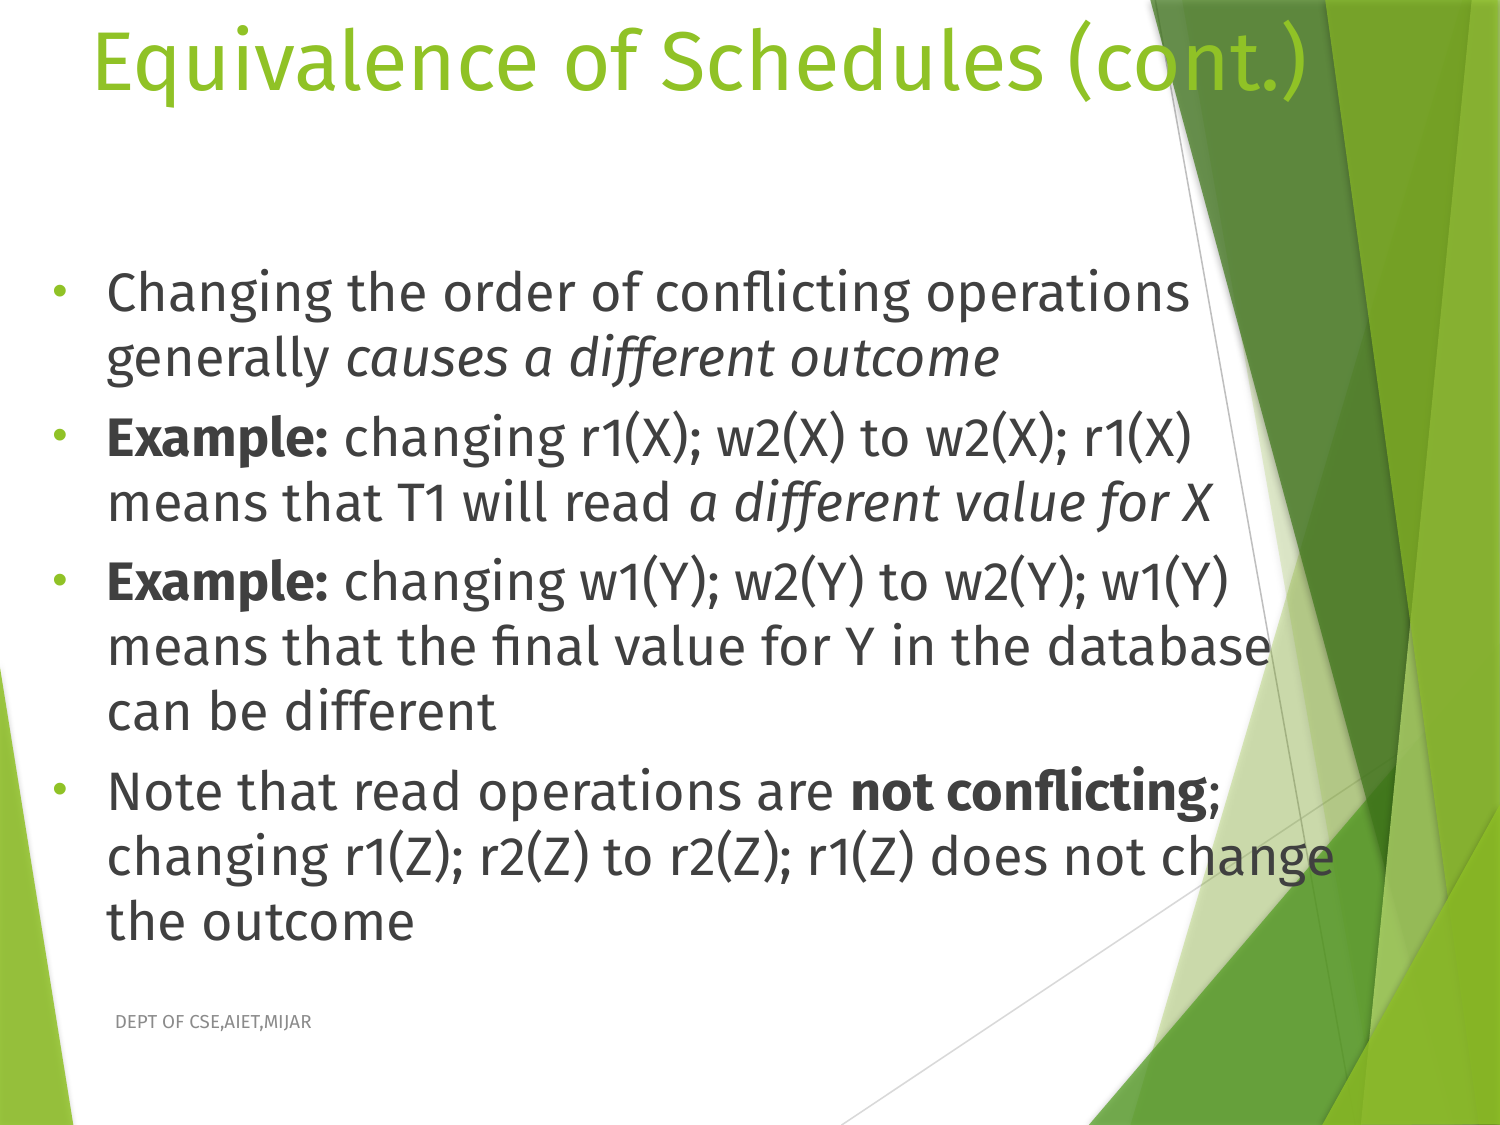

# Equivalence of Schedules (cont.)
Changing the order of conflicting operations generally causes a different outcome
Example: changing r1(X); w2(X) to w2(X); r1(X) means that T1 will read a different value for X
Example: changing w1(Y); w2(Y) to w2(Y); w1(Y) means that the final value for Y in the database can be different
Note that read operations are not conflicting; changing r1(Z); r2(Z) to r2(Z); r1(Z) does not change the outcome
DEPT OF CSE,AIET,MIJAR